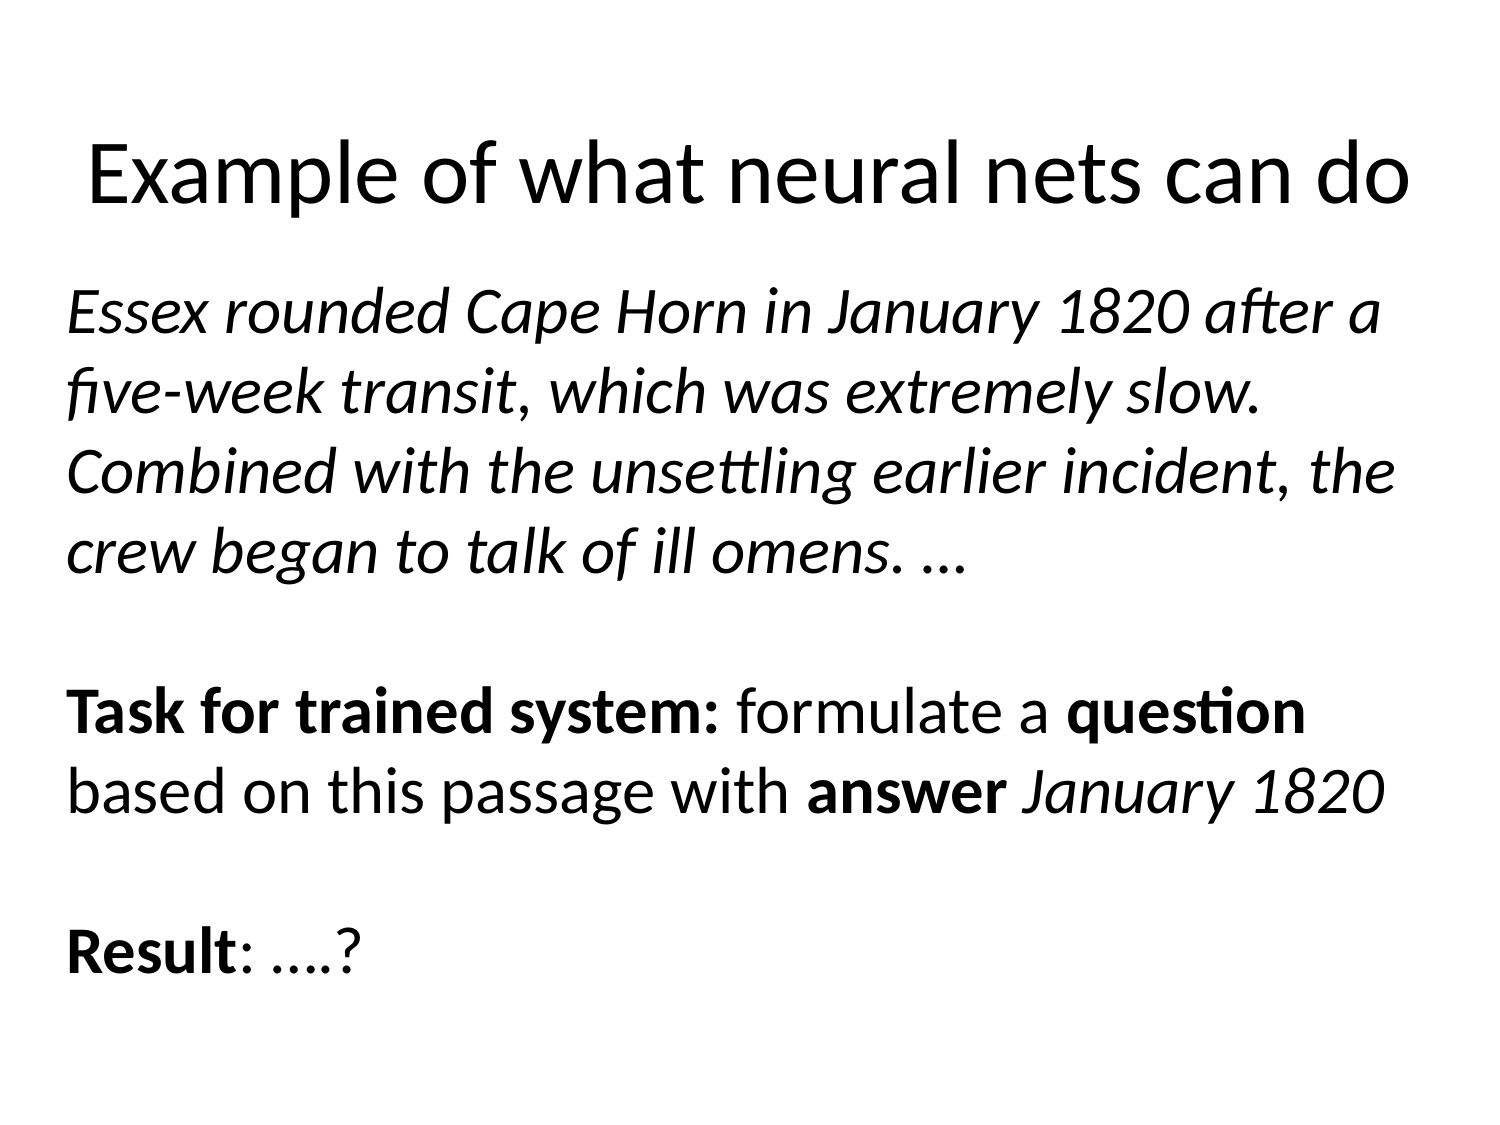

# Example of what neural nets can do
Essex rounded Cape Horn in January 1820 after a five-week transit, which was extremely slow. Combined with the unsettling earlier incident, the crew began to talk of ill omens. …

Task for trained system: formulate a question based on this passage with answer January 1820

Result: ….?